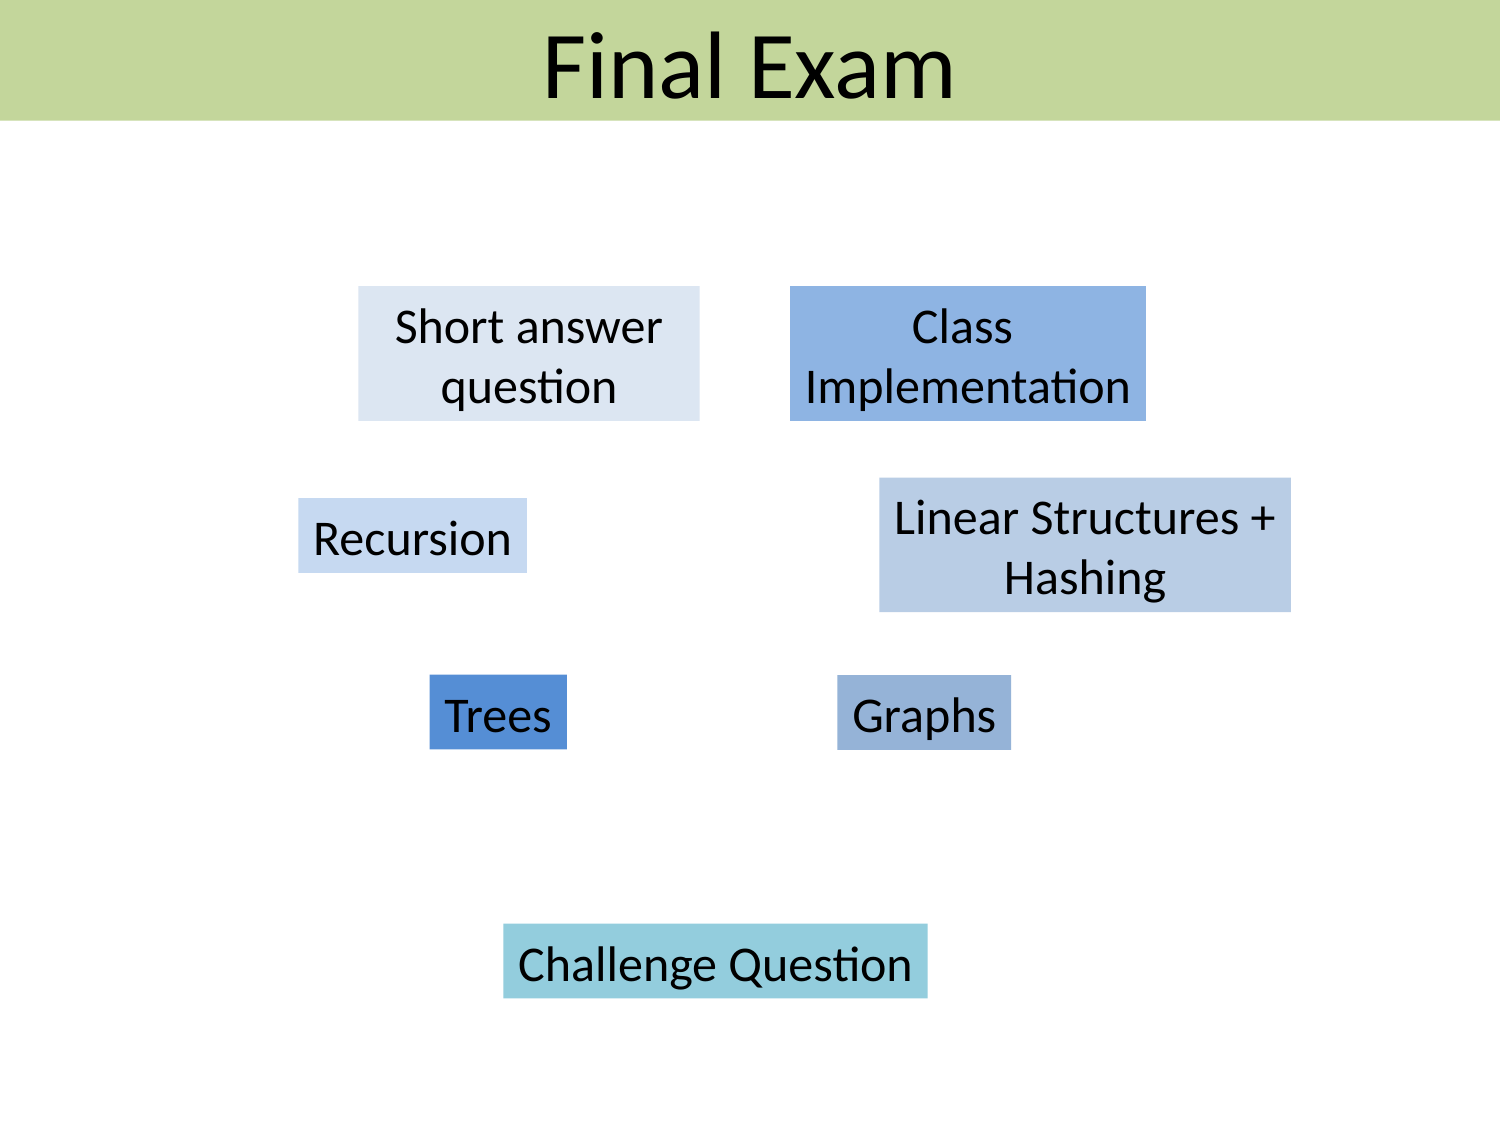

Final Exam
Short answer question
Class
Implementation
Linear Structures +
Hashing
Recursion
Trees
Graphs
Challenge Question